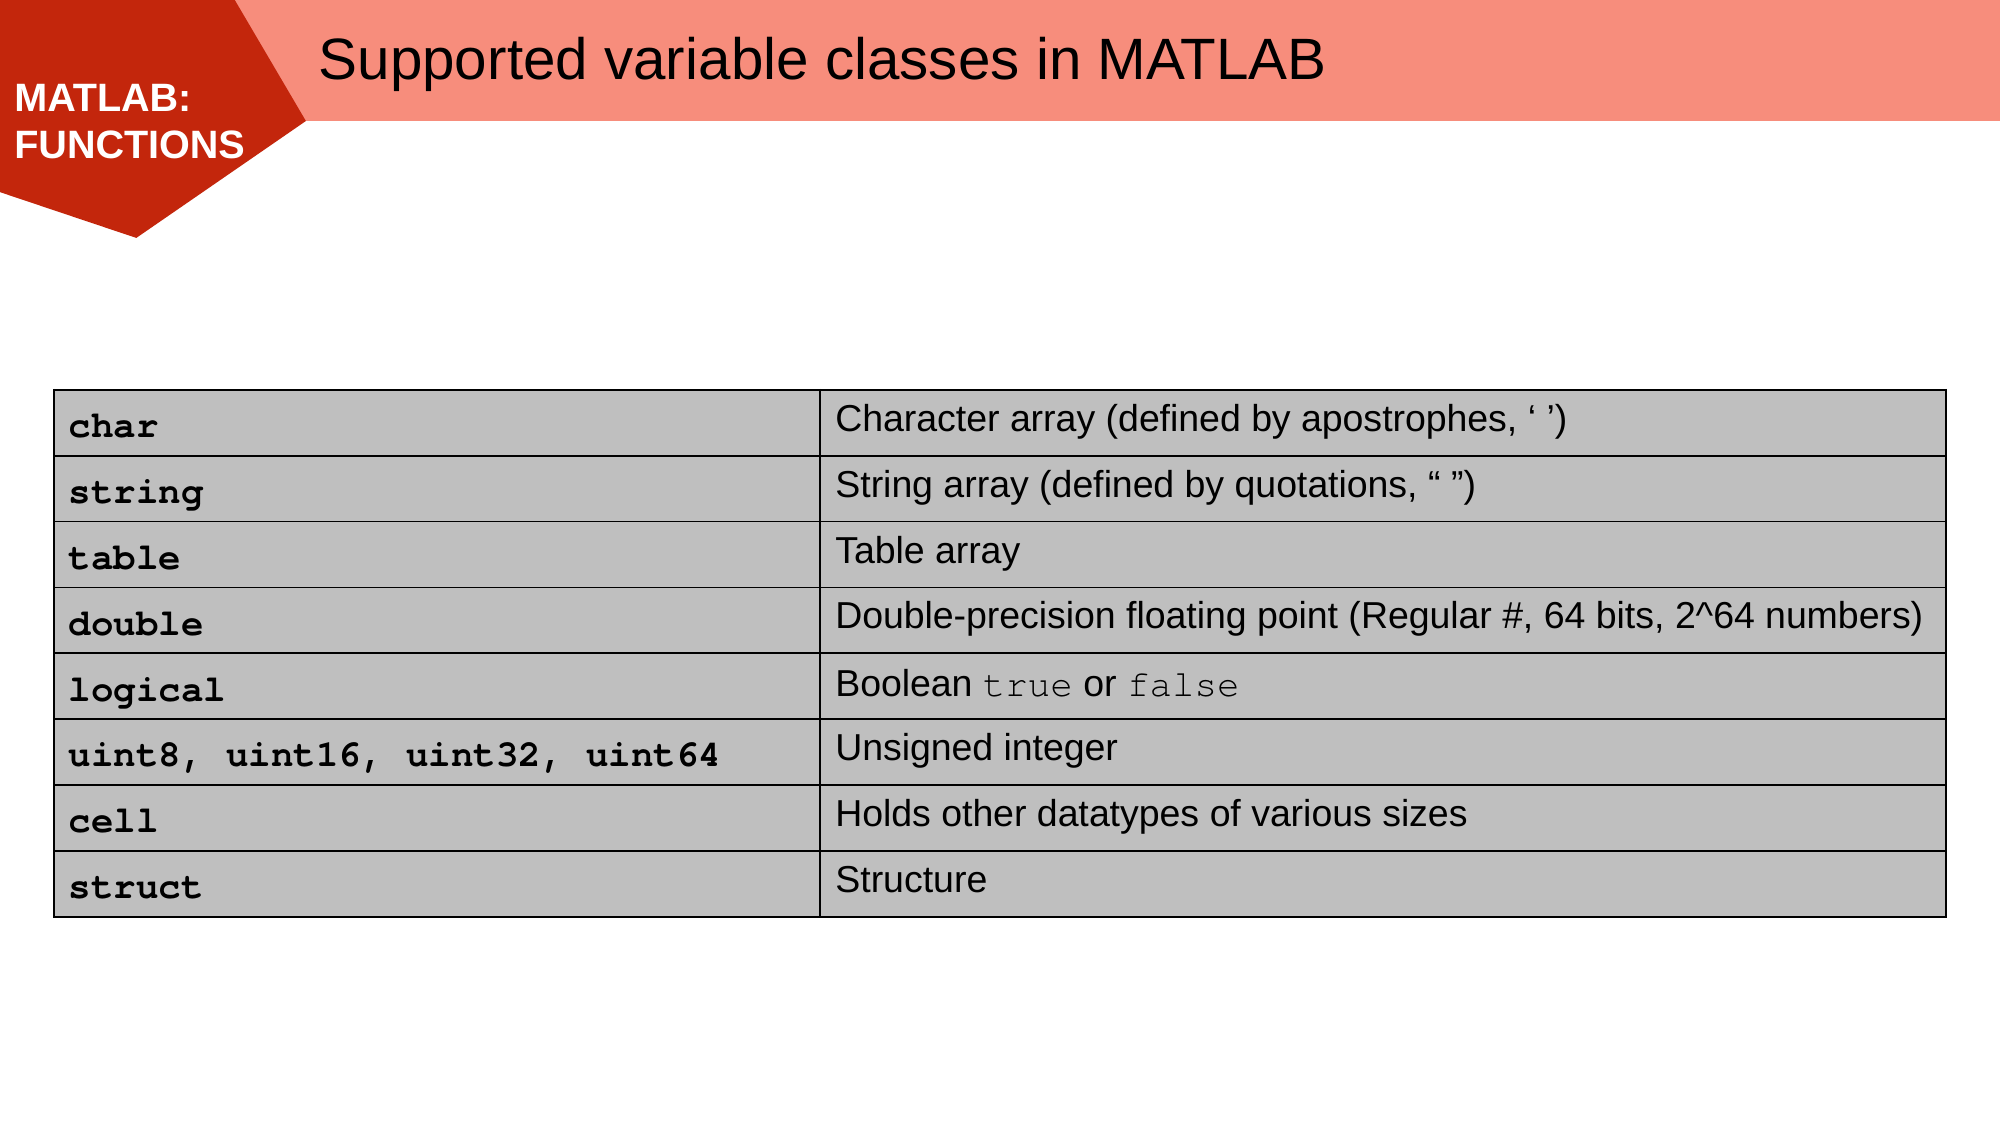

Supported variable classes in MATLAB
| char | Character array (defined by apostrophes, ‘ ’) |
| --- | --- |
| string | String array (defined by quotations, “ ”) |
| table | Table array |
| double | Double-precision floating point (Regular #, 64 bits, 2^64 numbers) |
| logical | Boolean true or false |
| uint8, uint16, uint32, uint64 | Unsigned integer |
| cell | Holds other datatypes of various sizes |
| struct | Structure |